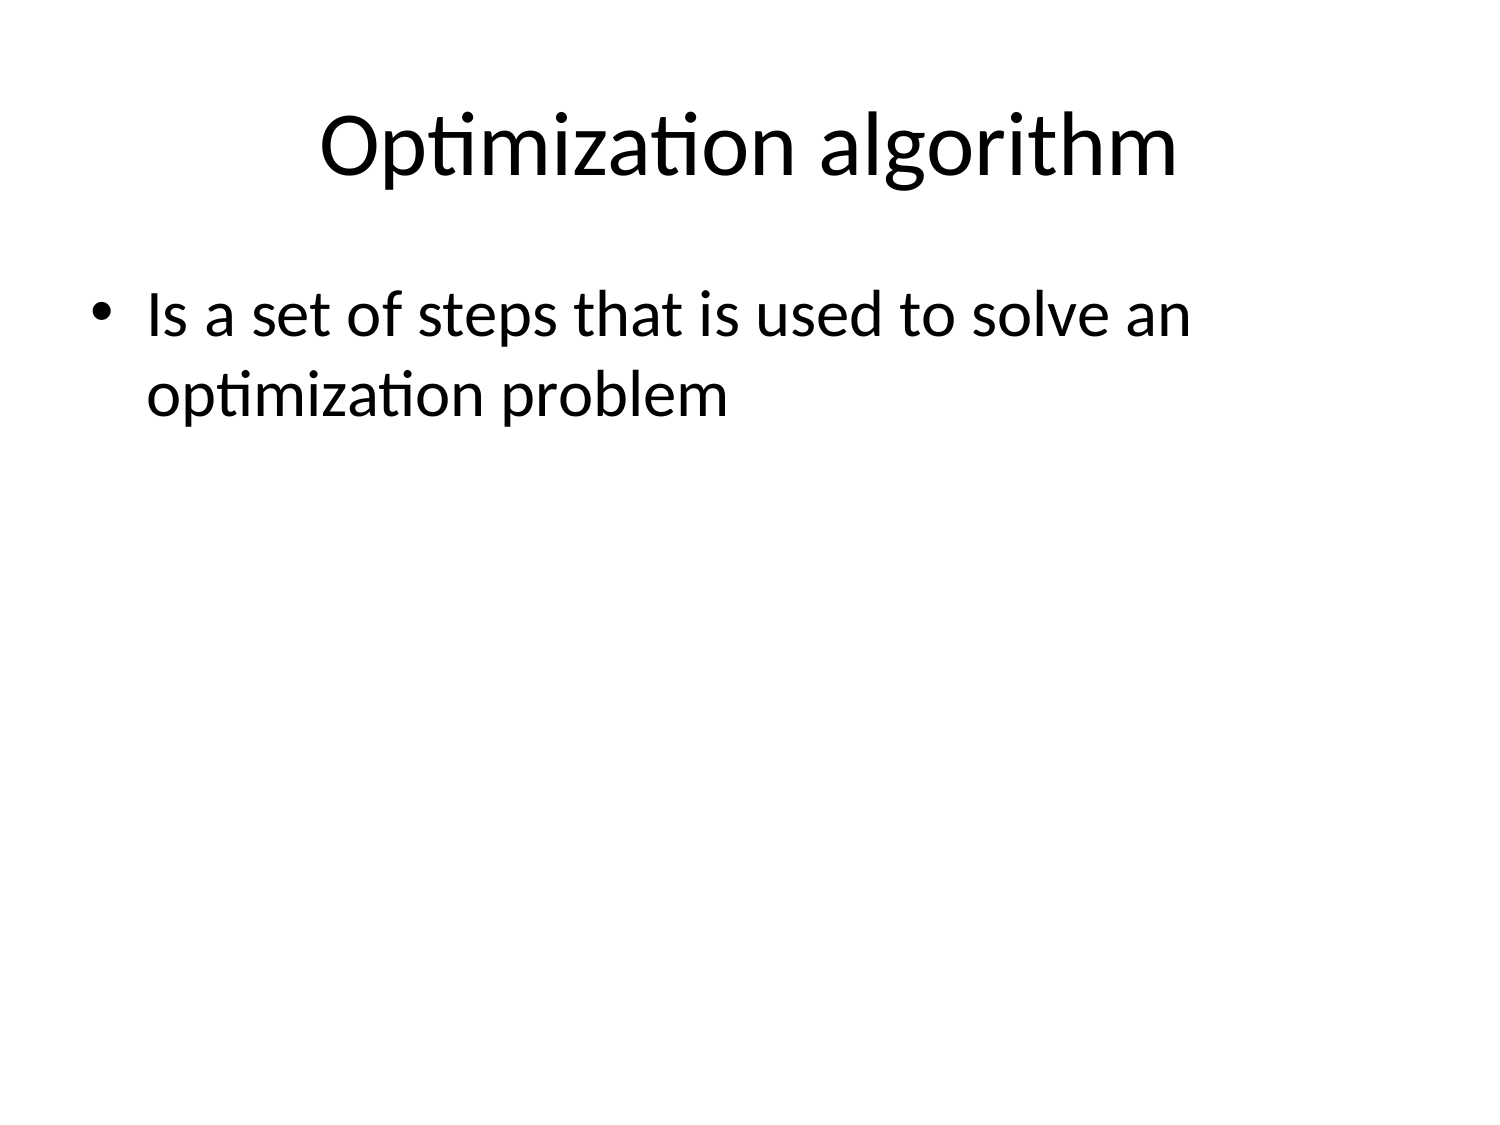

# Optimization algorithm
Is a set of steps that is used to solve an optimization problem